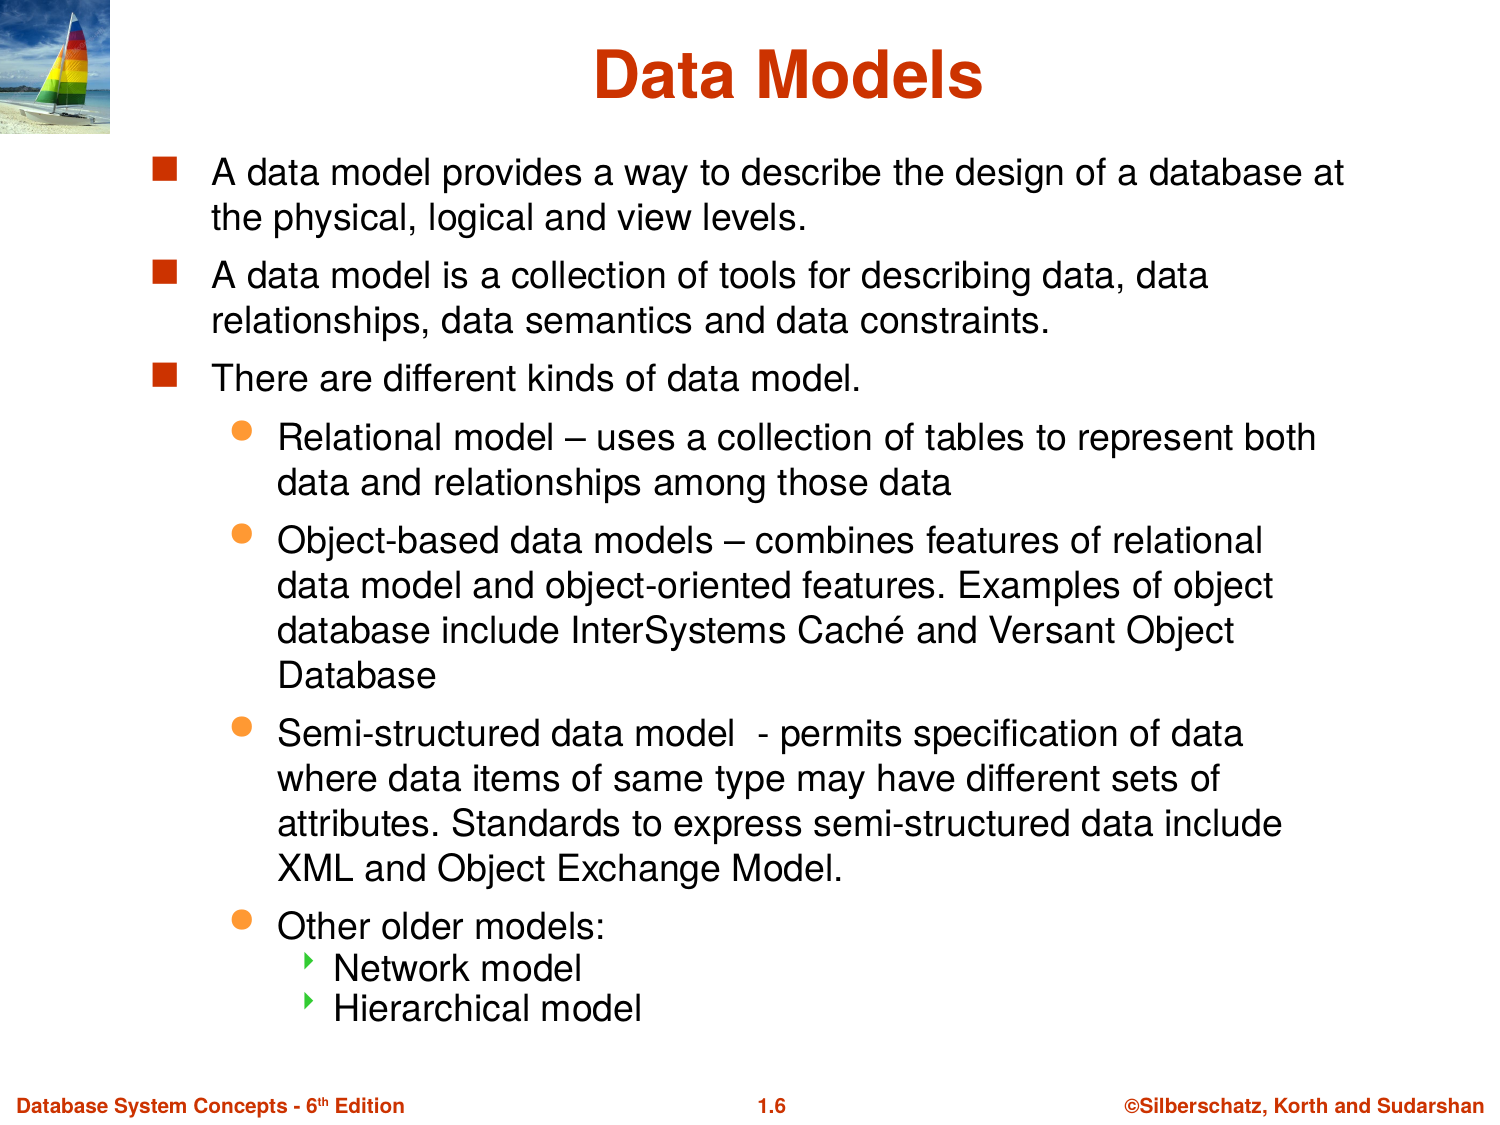

Data Models
A data model provides a way to describe the design of a database at the physical, logical and view levels.
A data model is a collection of tools for describing data, data relationships, data semantics and data constraints.
There are different kinds of data model.
Relational model – uses a collection of tables to represent both data and relationships among those data
Object-based data models – combines features of relational data model and object-oriented features. Examples of object database include InterSystems Caché and Versant Object Database
Semi-structured data model  - permits specification of data where data items of same type may have different sets of attributes. Standards to express semi-structured data include XML and Object Exchange Model.
Other older models:
Network model
Hierarchical model